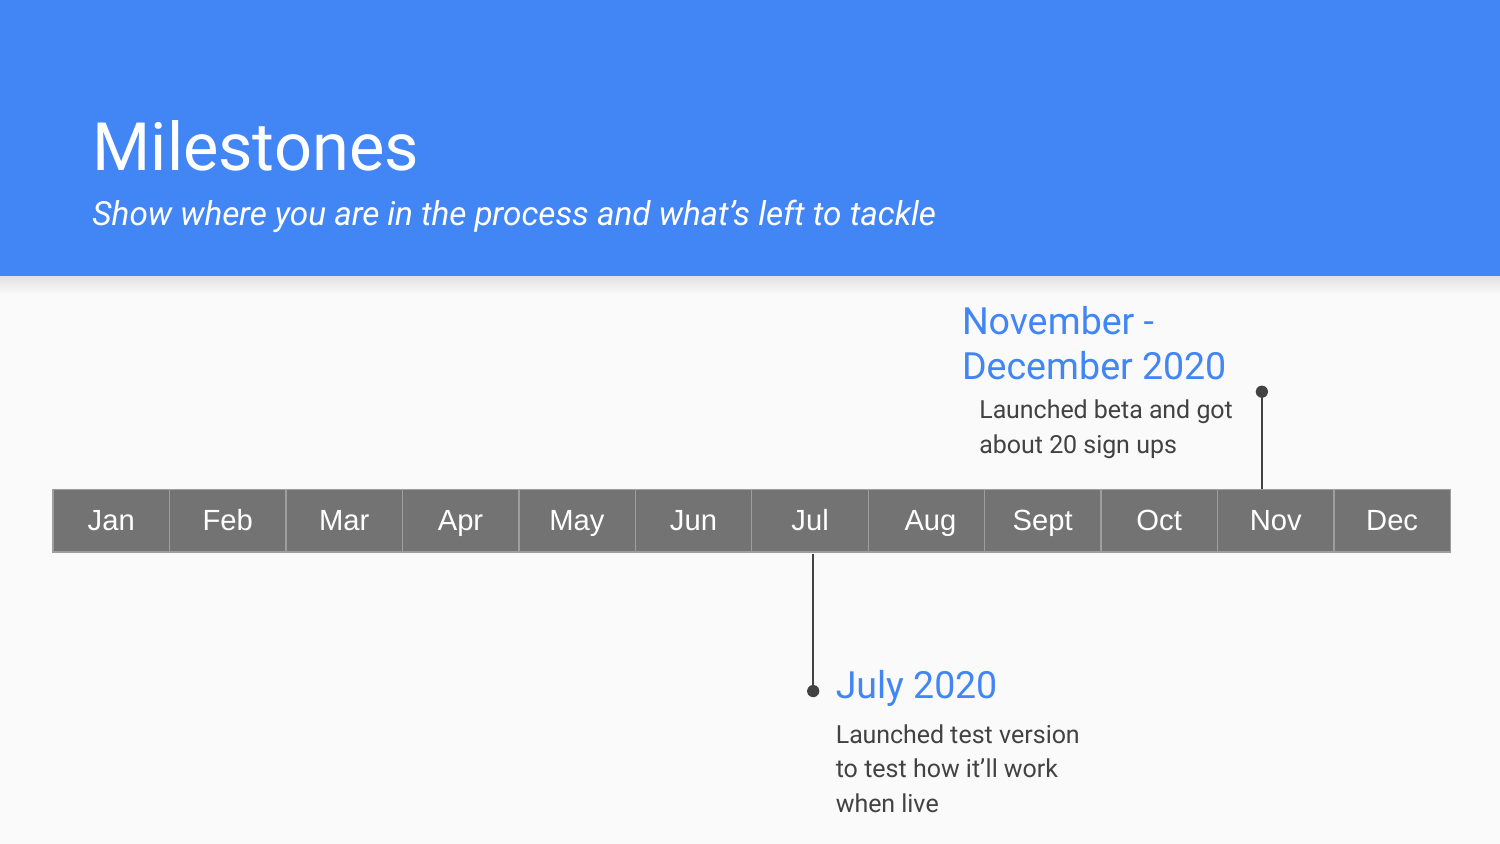

# Milestones
Show where you are in the process and what’s left to tackle
November - December 2020
Launched beta and got about 20 sign ups
| Jan | Feb | Mar | Apr | May | Jun | Jul | Aug | Sept | Oct | Nov | Dec |
| --- | --- | --- | --- | --- | --- | --- | --- | --- | --- | --- | --- |
July 2020
Launched test version to test how it’ll work when live